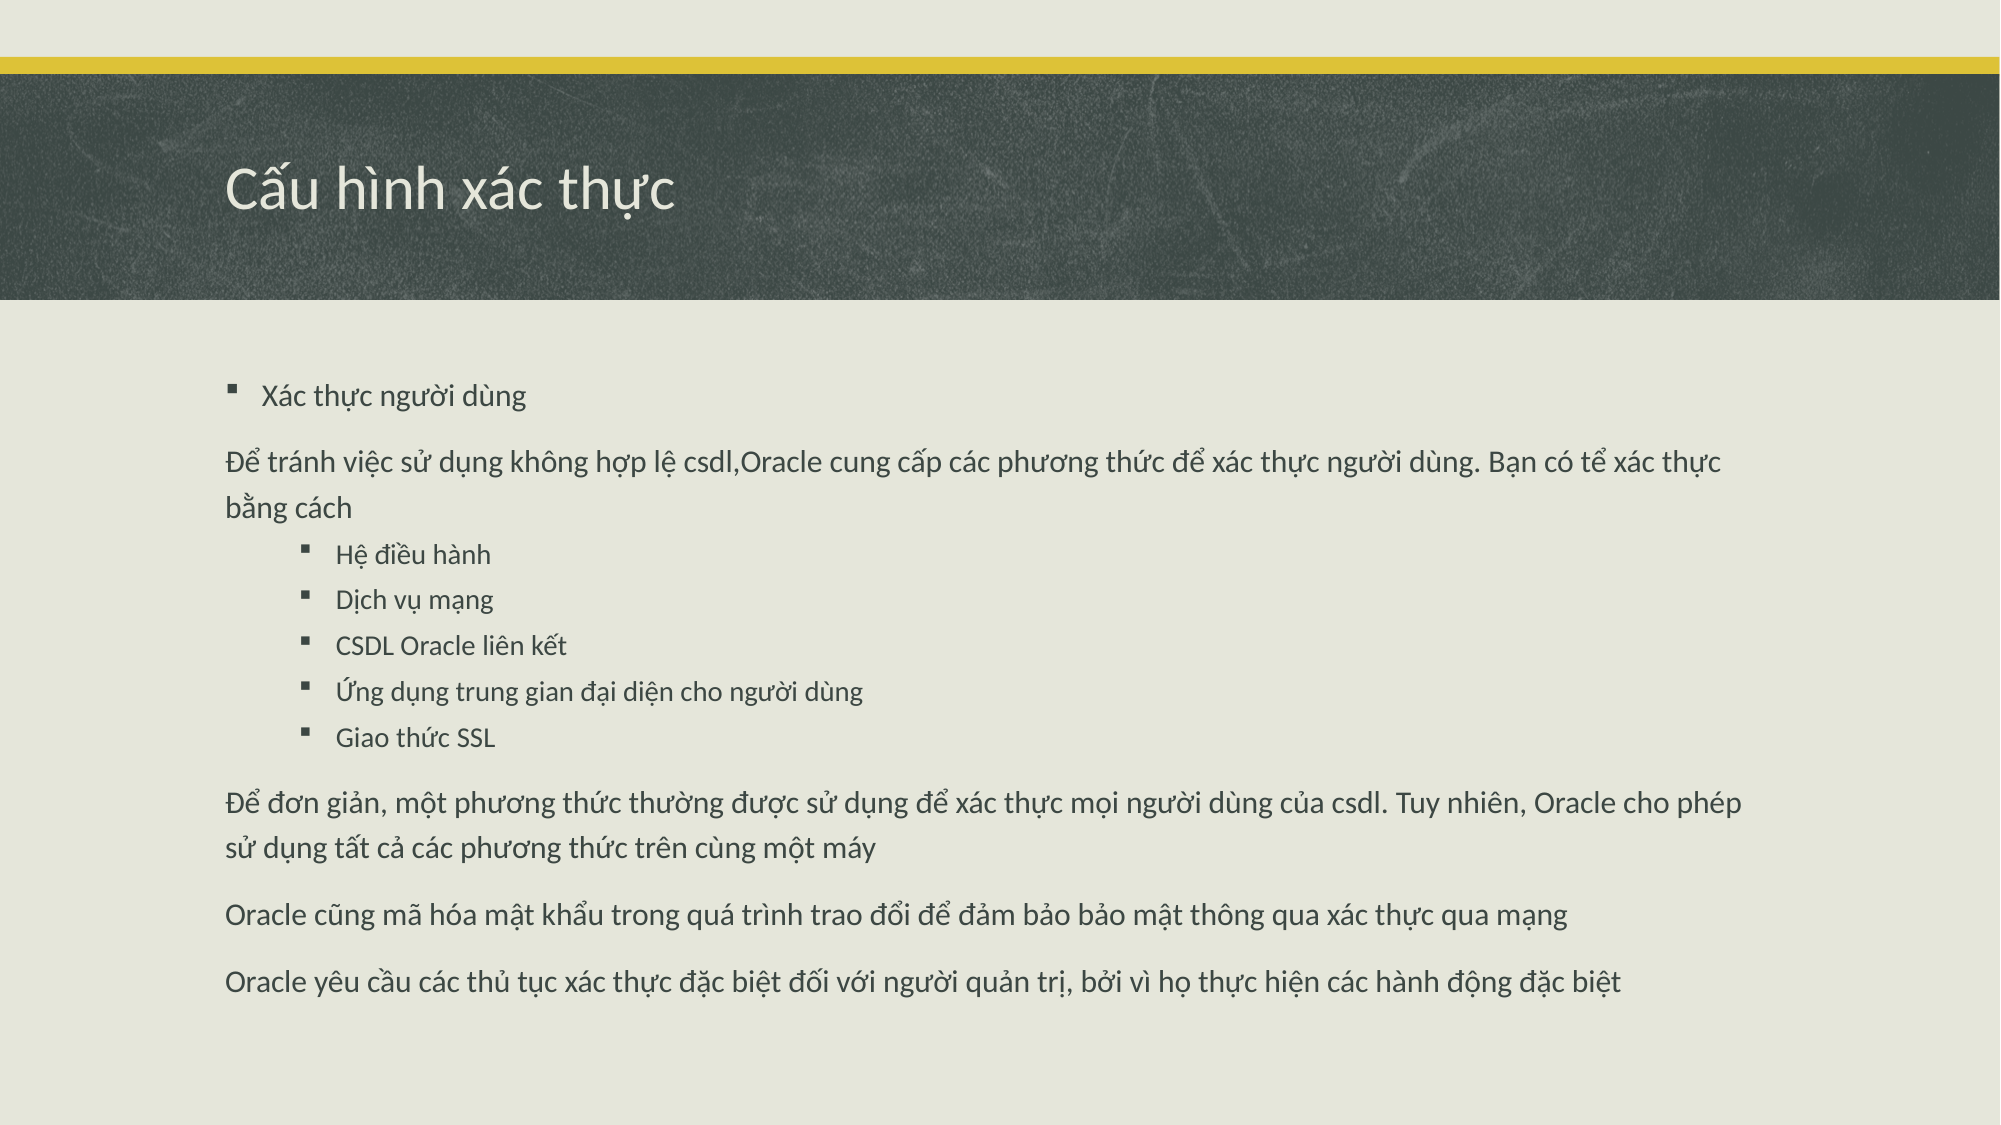

# Cấu hình xác thực
Xác thực người dùng
Để tránh việc sử dụng không hợp lệ csdl,Oracle cung cấp các phương thức để xác thực người dùng. Bạn có tể xác thực bằng cách
Hệ điều hành
Dịch vụ mạng
CSDL Oracle liên kết
Ứng dụng trung gian đại diện cho người dùng
Giao thức SSL
Để đơn giản, một phương thức thường được sử dụng để xác thực mọi người dùng của csdl. Tuy nhiên, Oracle cho phép sử dụng tất cả các phương thức trên cùng một máy
Oracle cũng mã hóa mật khẩu trong quá trình trao đổi để đảm bảo bảo mật thông qua xác thực qua mạng
Oracle yêu cầu các thủ tục xác thực đặc biệt đối với người quản trị, bởi vì họ thực hiện các hành động đặc biệt